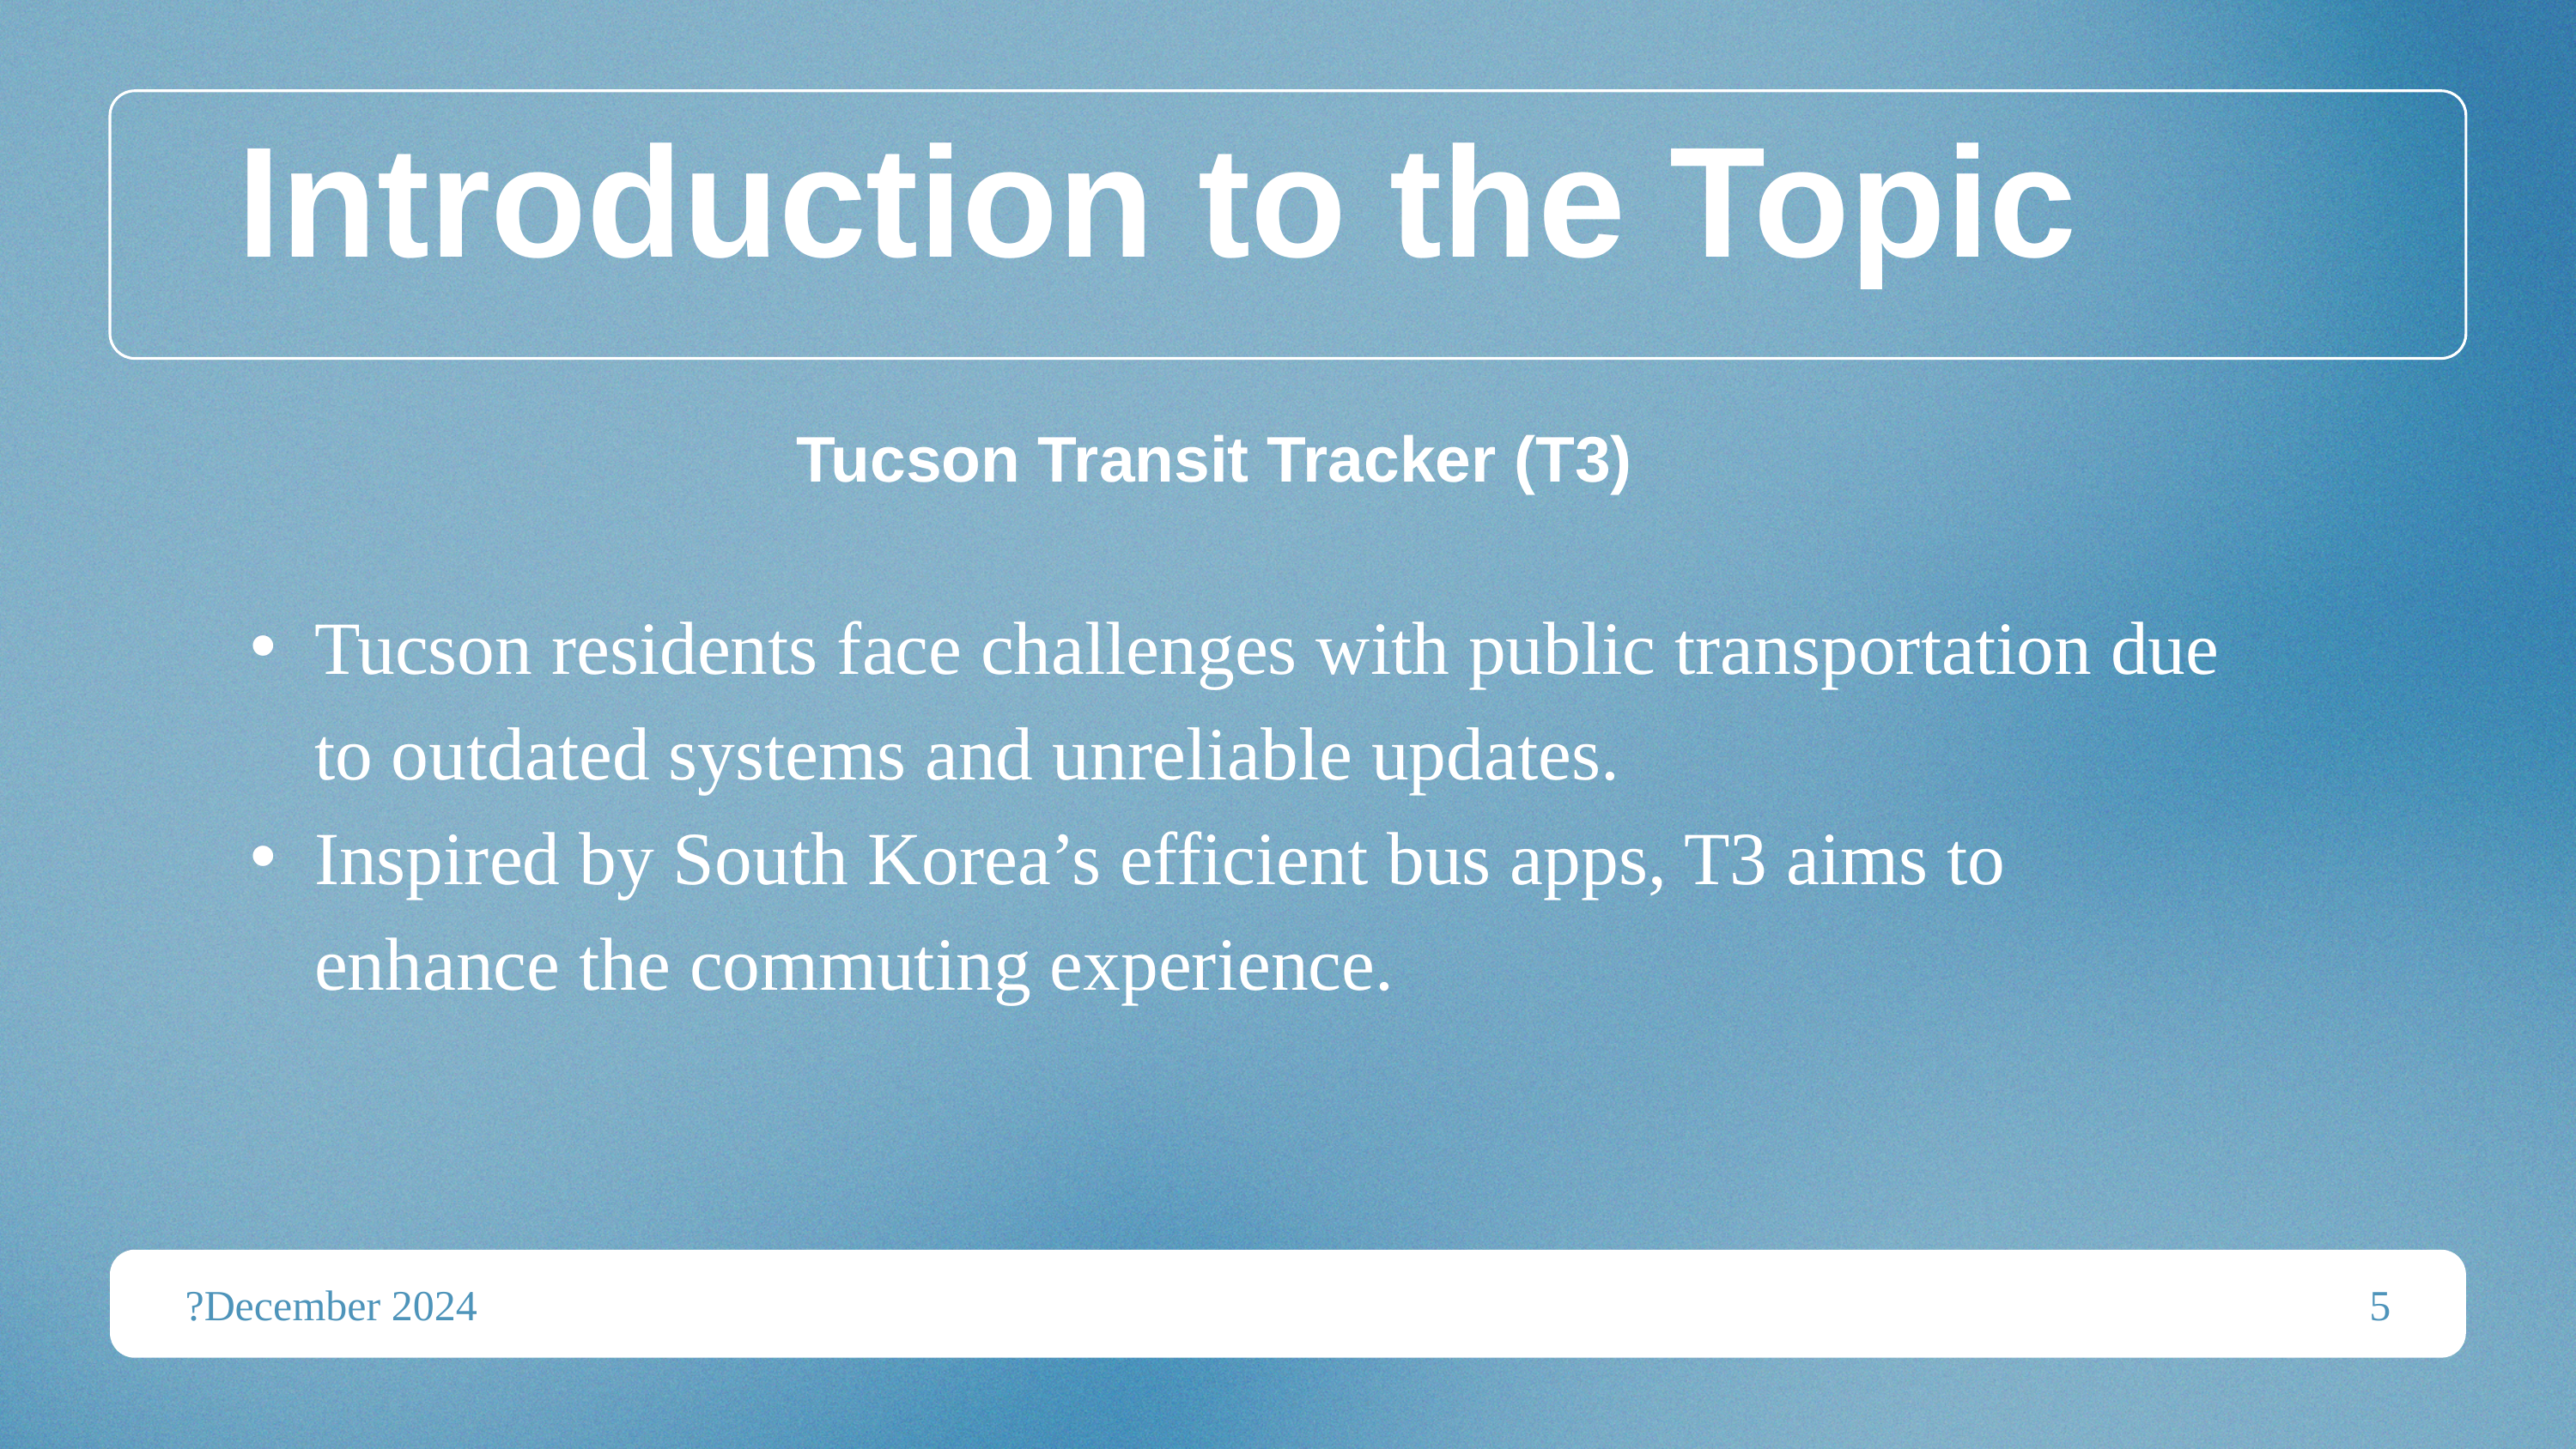

Introduction to the Topic
Tucson Transit Tracker (T3)

Tucson residents face challenges with public transportation due to outdated systems and unreliable updates.
Inspired by South Korea’s efficient bus apps, T3 aims to enhance the commuting experience.

?December 2024
5